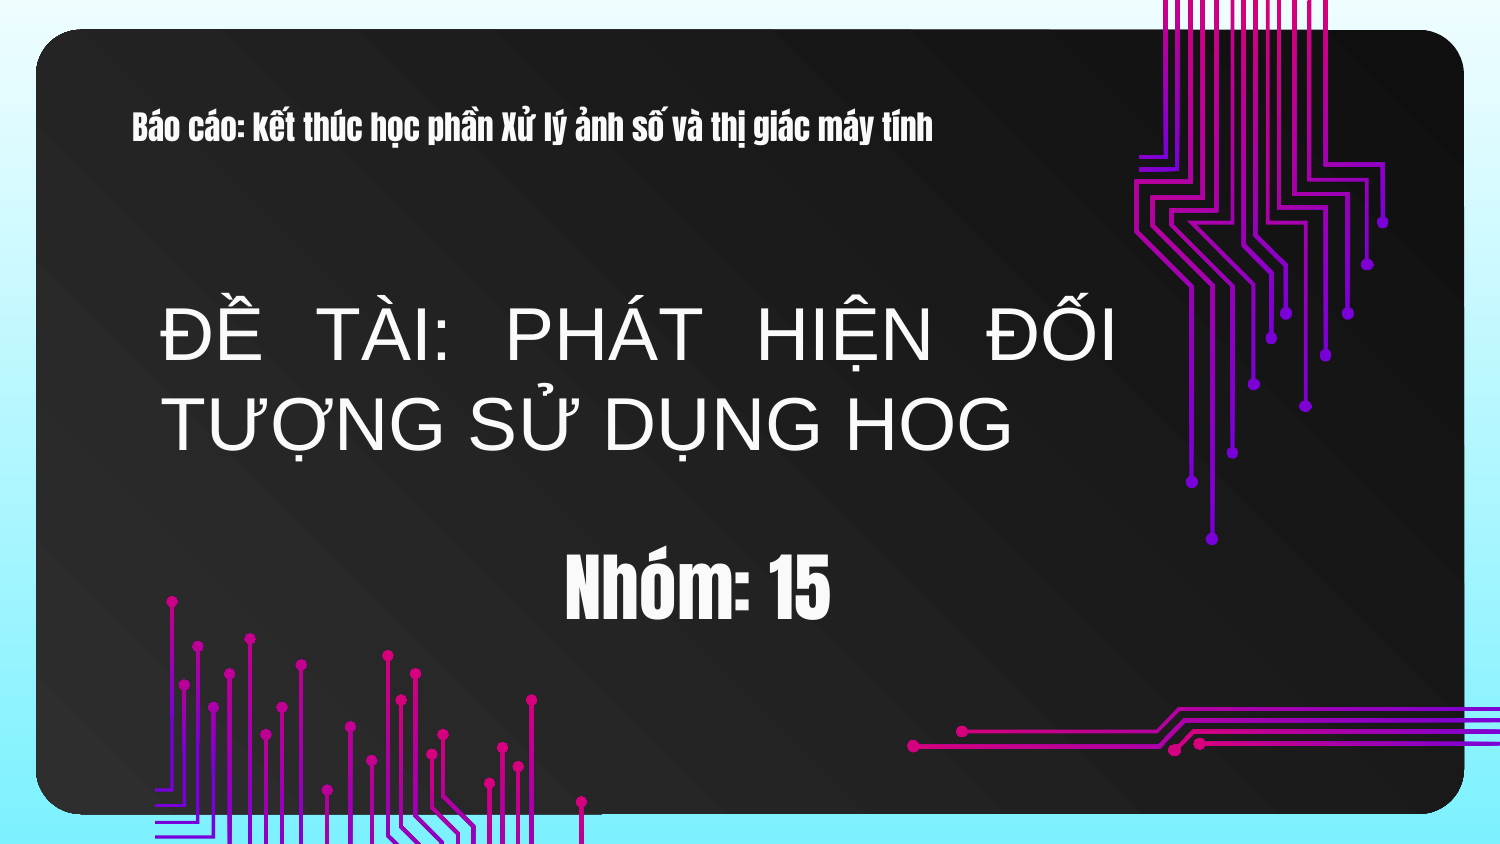

Báo cáo: kết thúc học phần Xử lý ảnh số và thị giác máy tính

# ĐỀ TÀI: PHÁT HIỆN ĐỐI TƯỢNG SỬ DỤNG HOG
Nhóm: 15